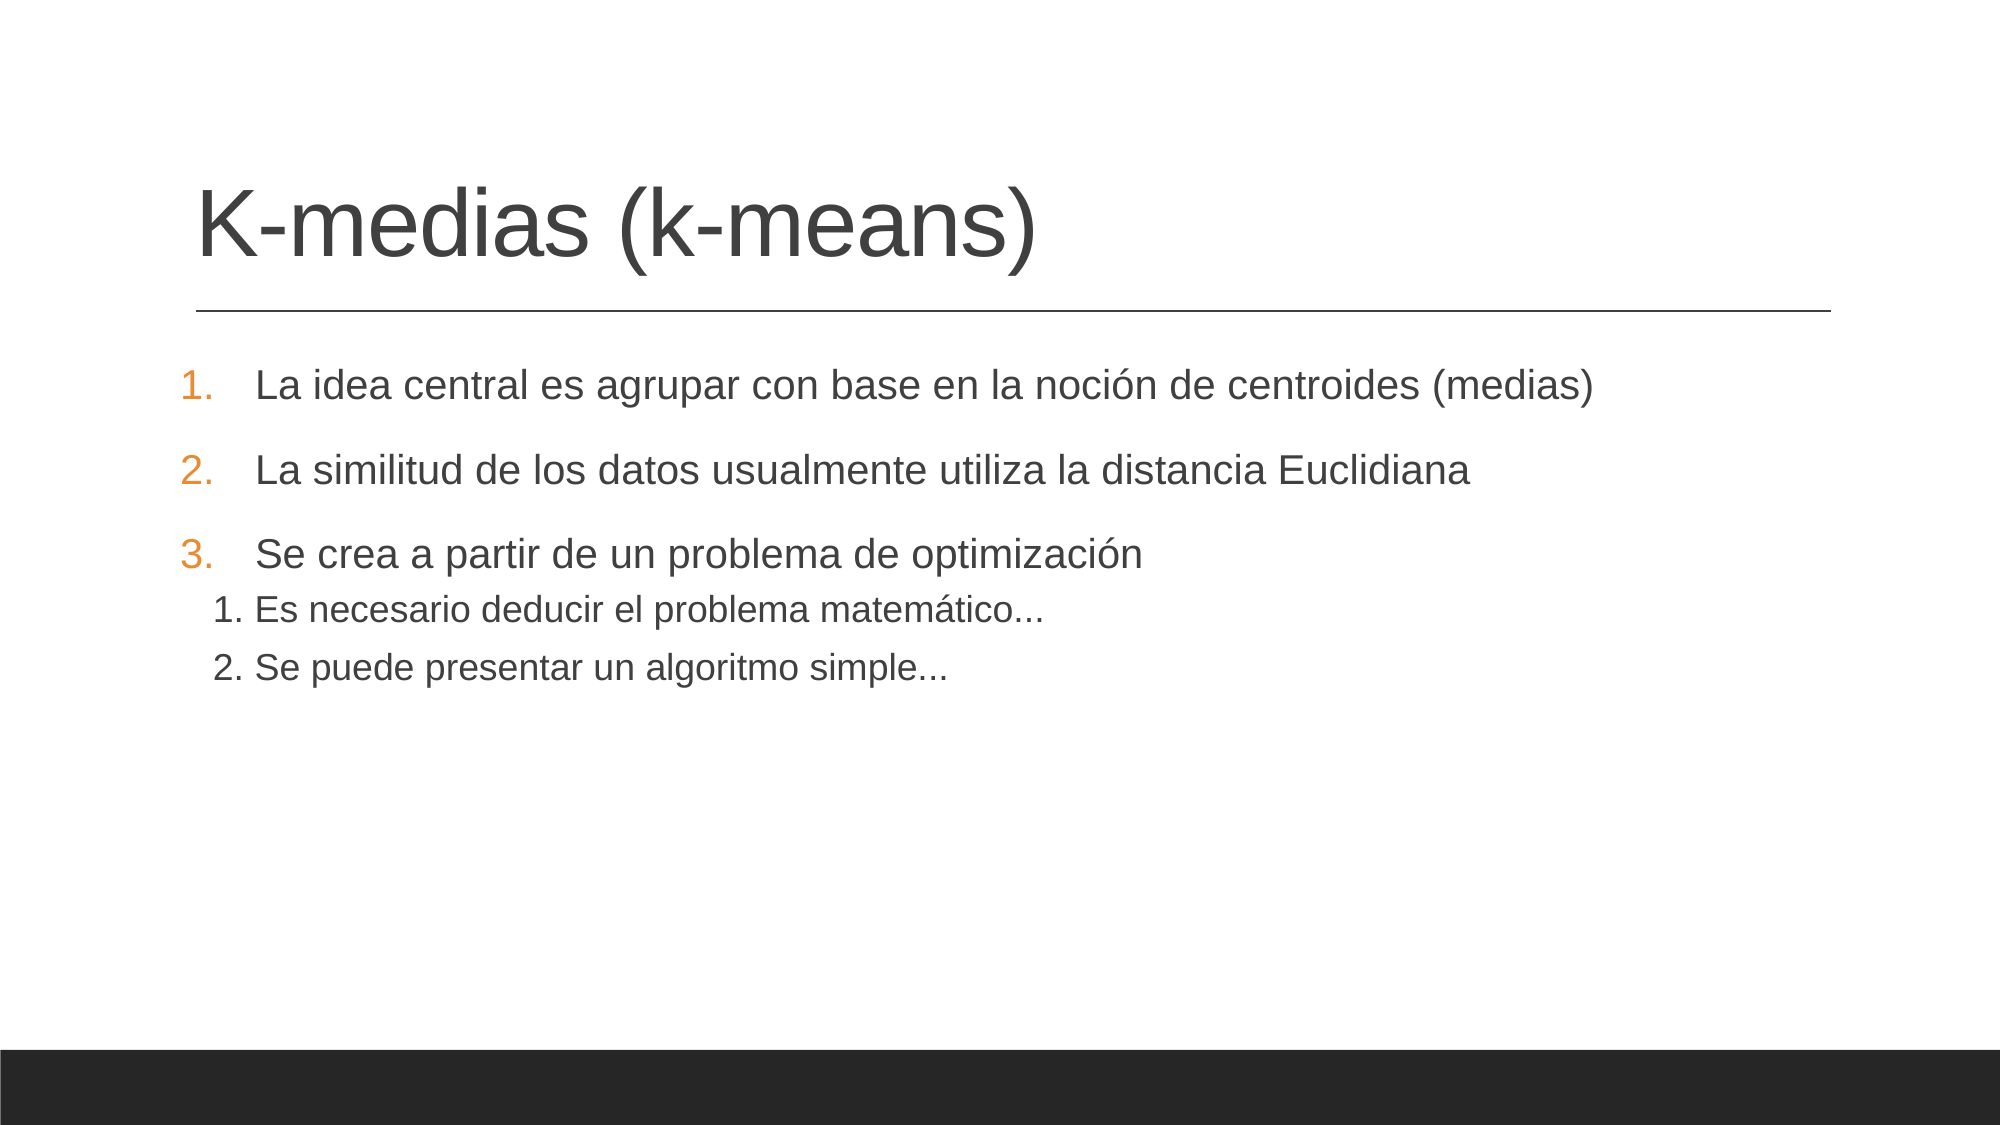

# K-medias (k-means)
La idea central es agrupar con base en la noción de centroides (medias)
La similitud de los datos usualmente utiliza la distancia Euclidiana
Se crea a partir de un problema de optimización
 Es necesario deducir el problema matemático...
 Se puede presentar un algoritmo simple...